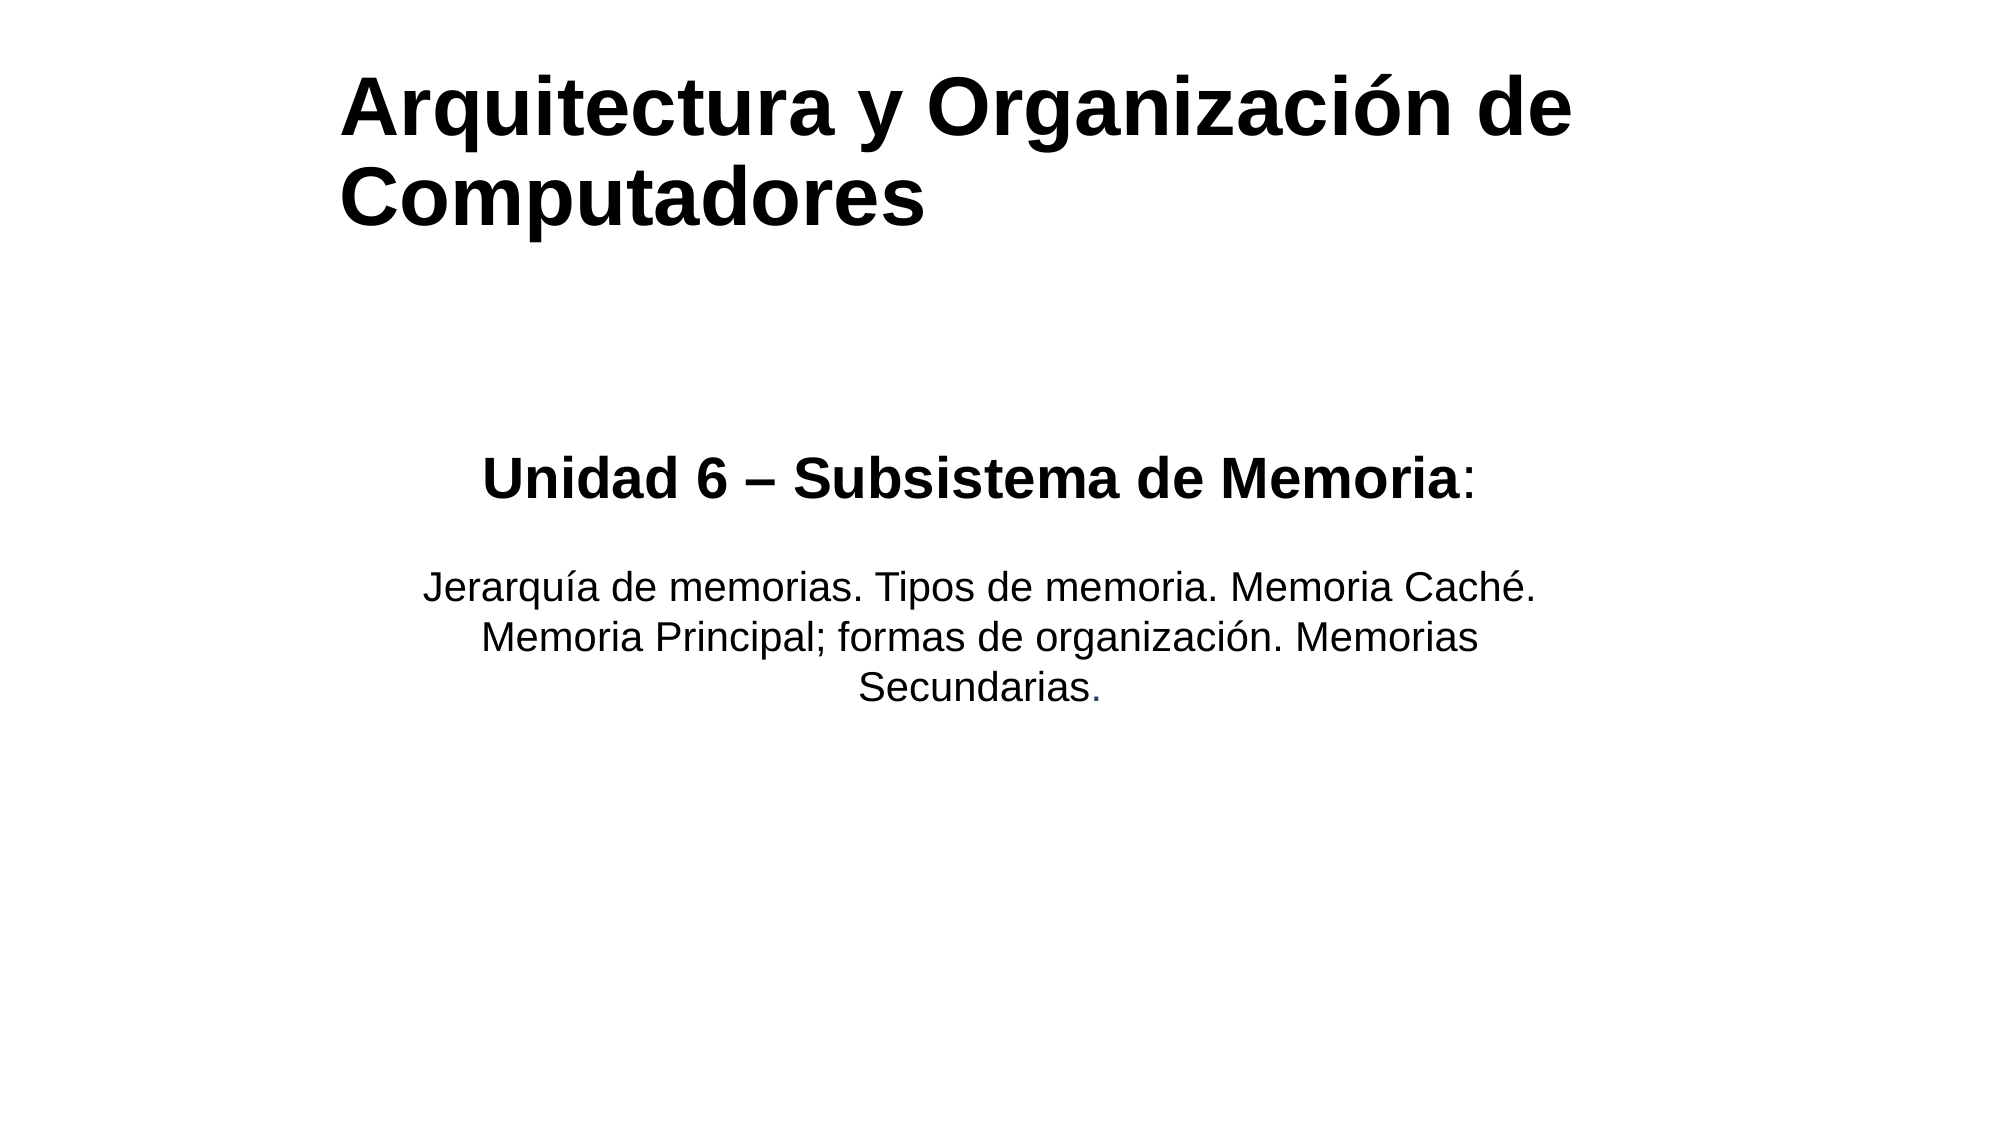

# Arquitectura y Organización de Computadores
Unidad 6 – Subsistema de Memoria:

Jerarquía de memorias. Tipos de memoria. Memoria Caché. Memoria Principal; formas de organización. Memorias Secundarias.